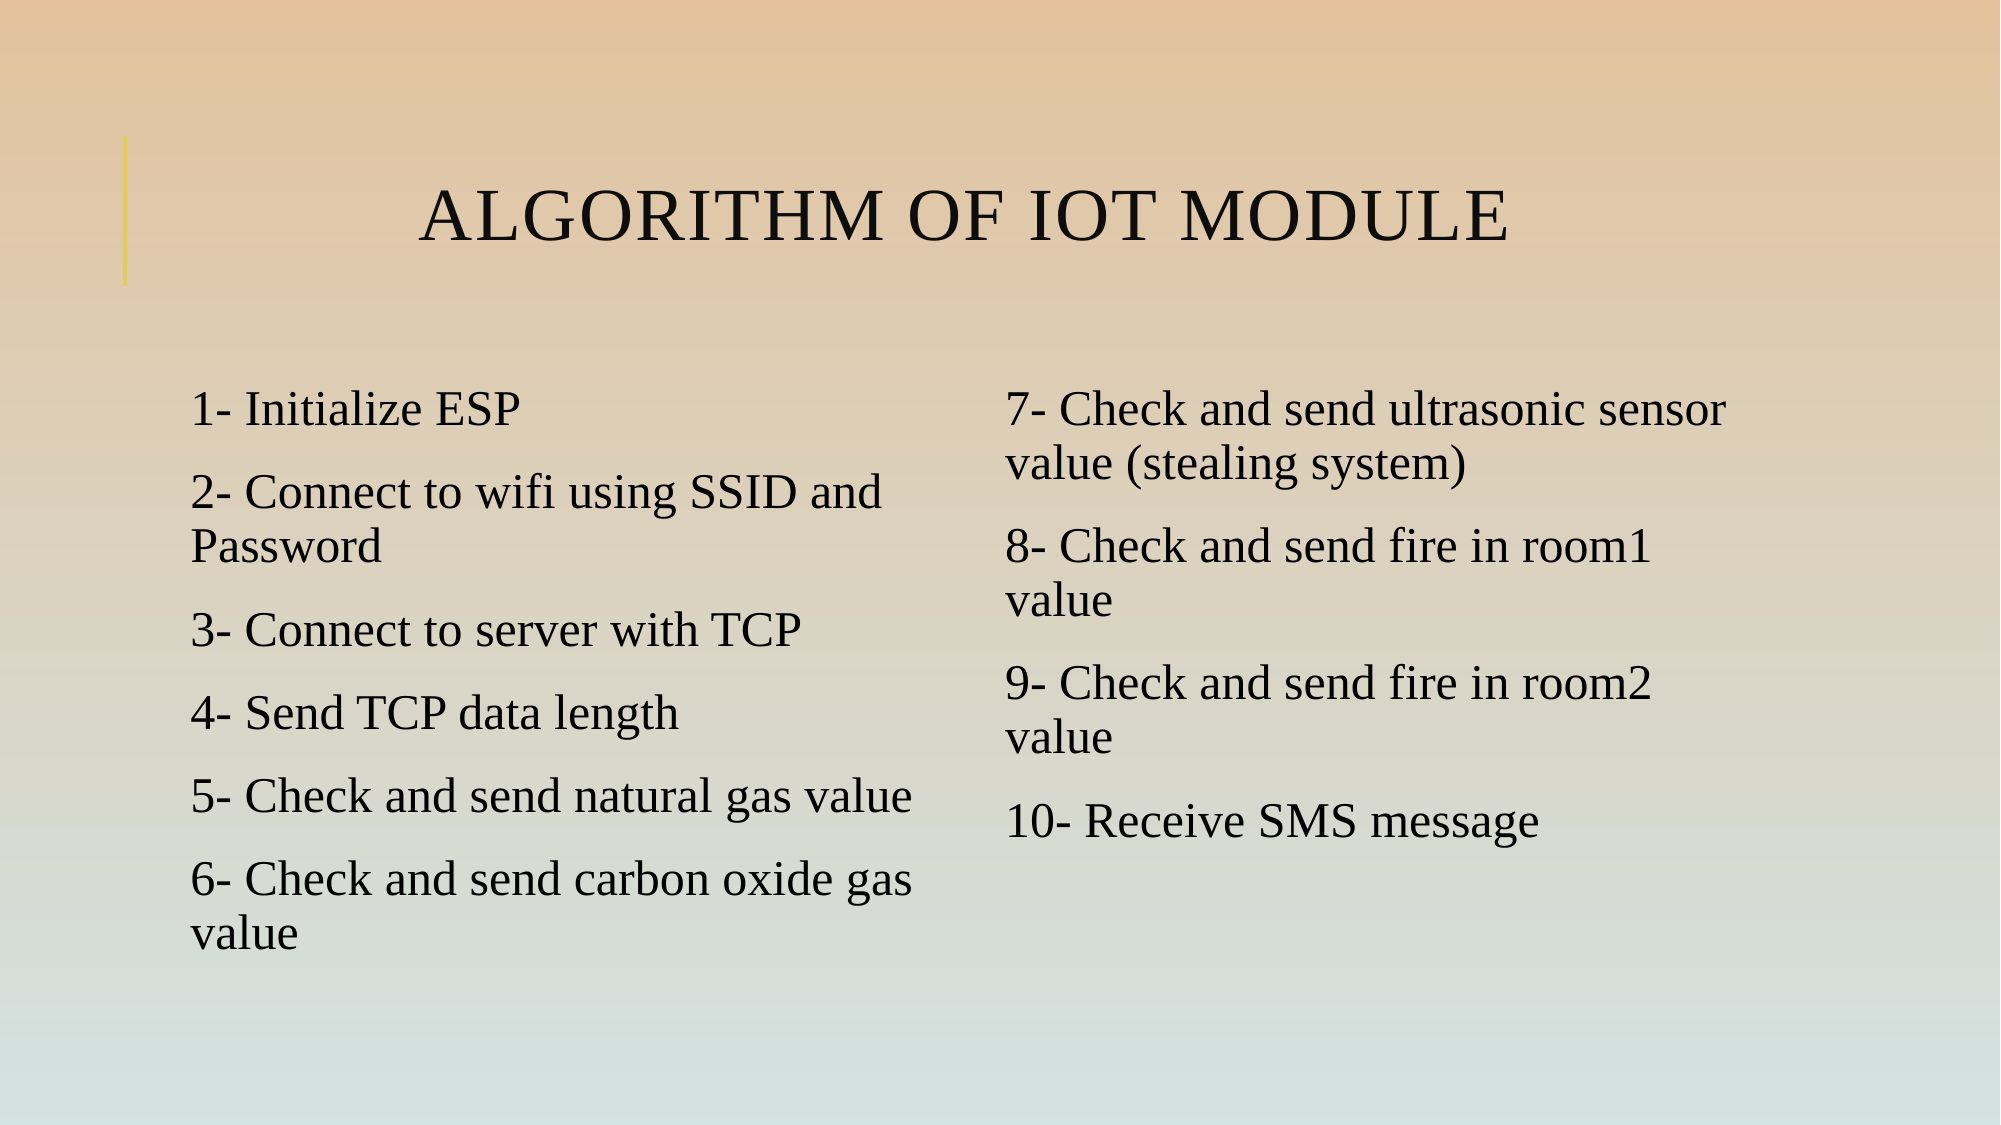

# Algorithm of IOT Module
1- Initialize ESP
2- Connect to wifi using SSID and Password
3- Connect to server with TCP
4- Send TCP data length
5- Check and send natural gas value
6- Check and send carbon oxide gas value

7- Check and send ultrasonic sensor value (stealing system)
8- Check and send fire in room1 value
9- Check and send fire in room2 value
10- Receive SMS message